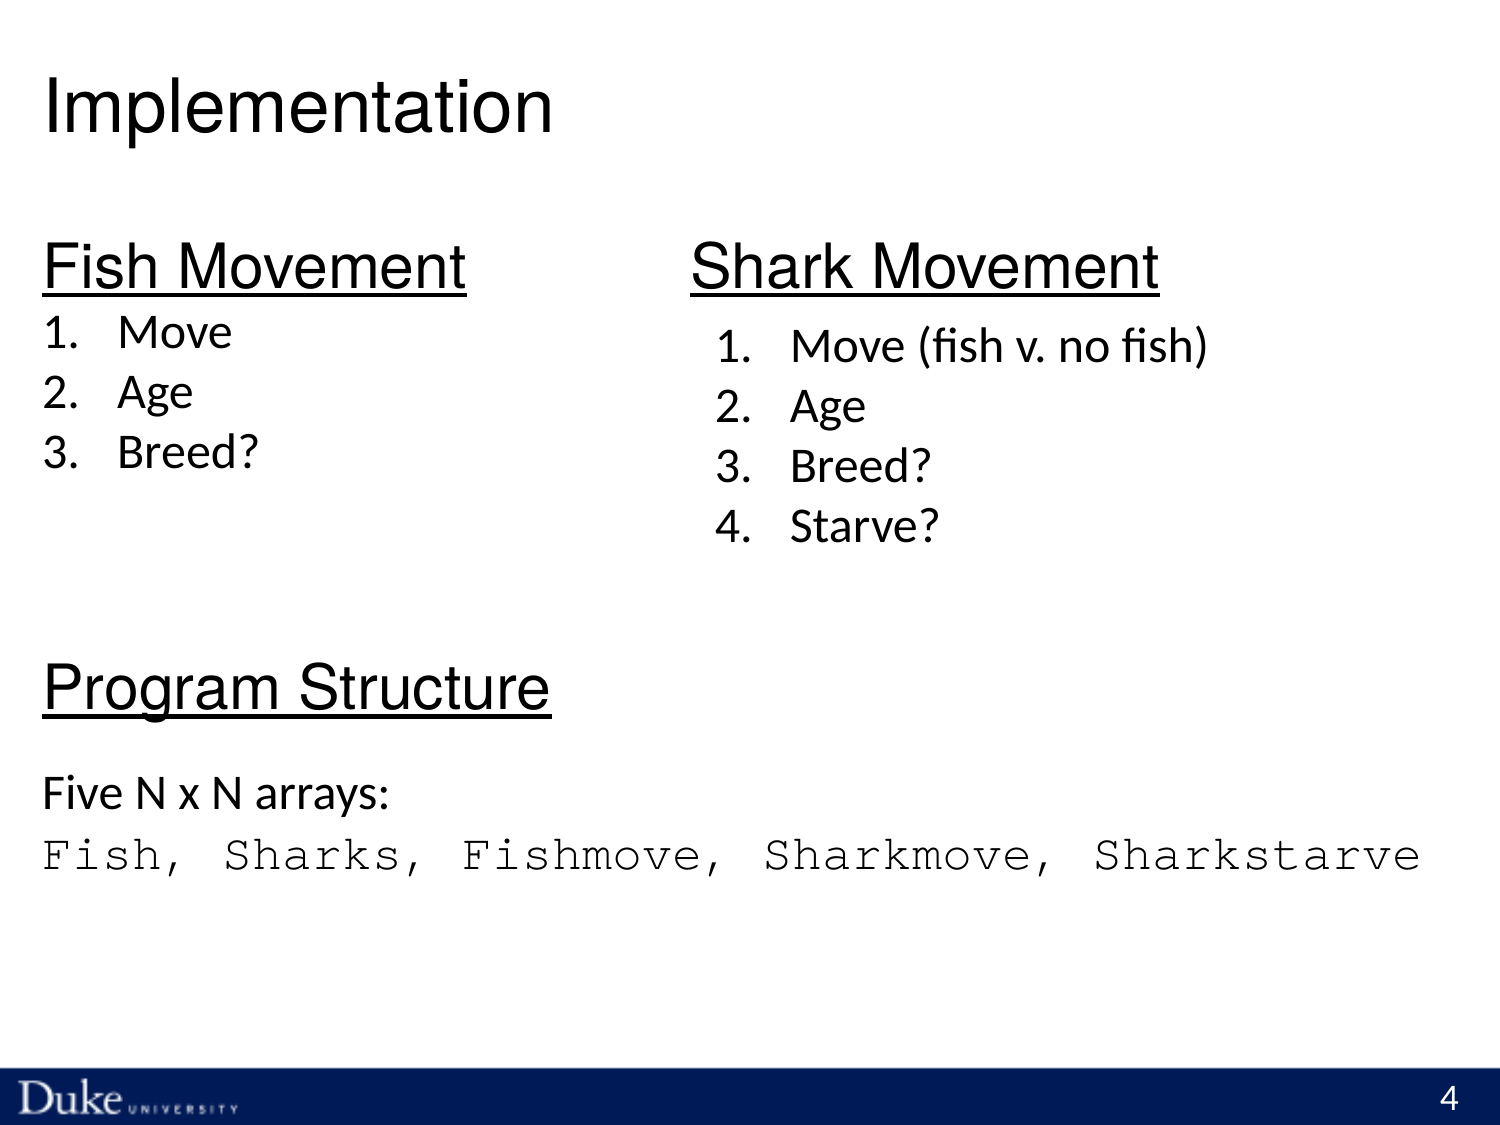

Implementation
# Fish Movement
Shark Movement
Move (fish v. no fish)
Age
Breed?
Starve?
Move
Age
Breed?
Program Structure
Five N x N arrays:
Fish, Sharks, Fishmove, Sharkmove, Sharkstarve
4